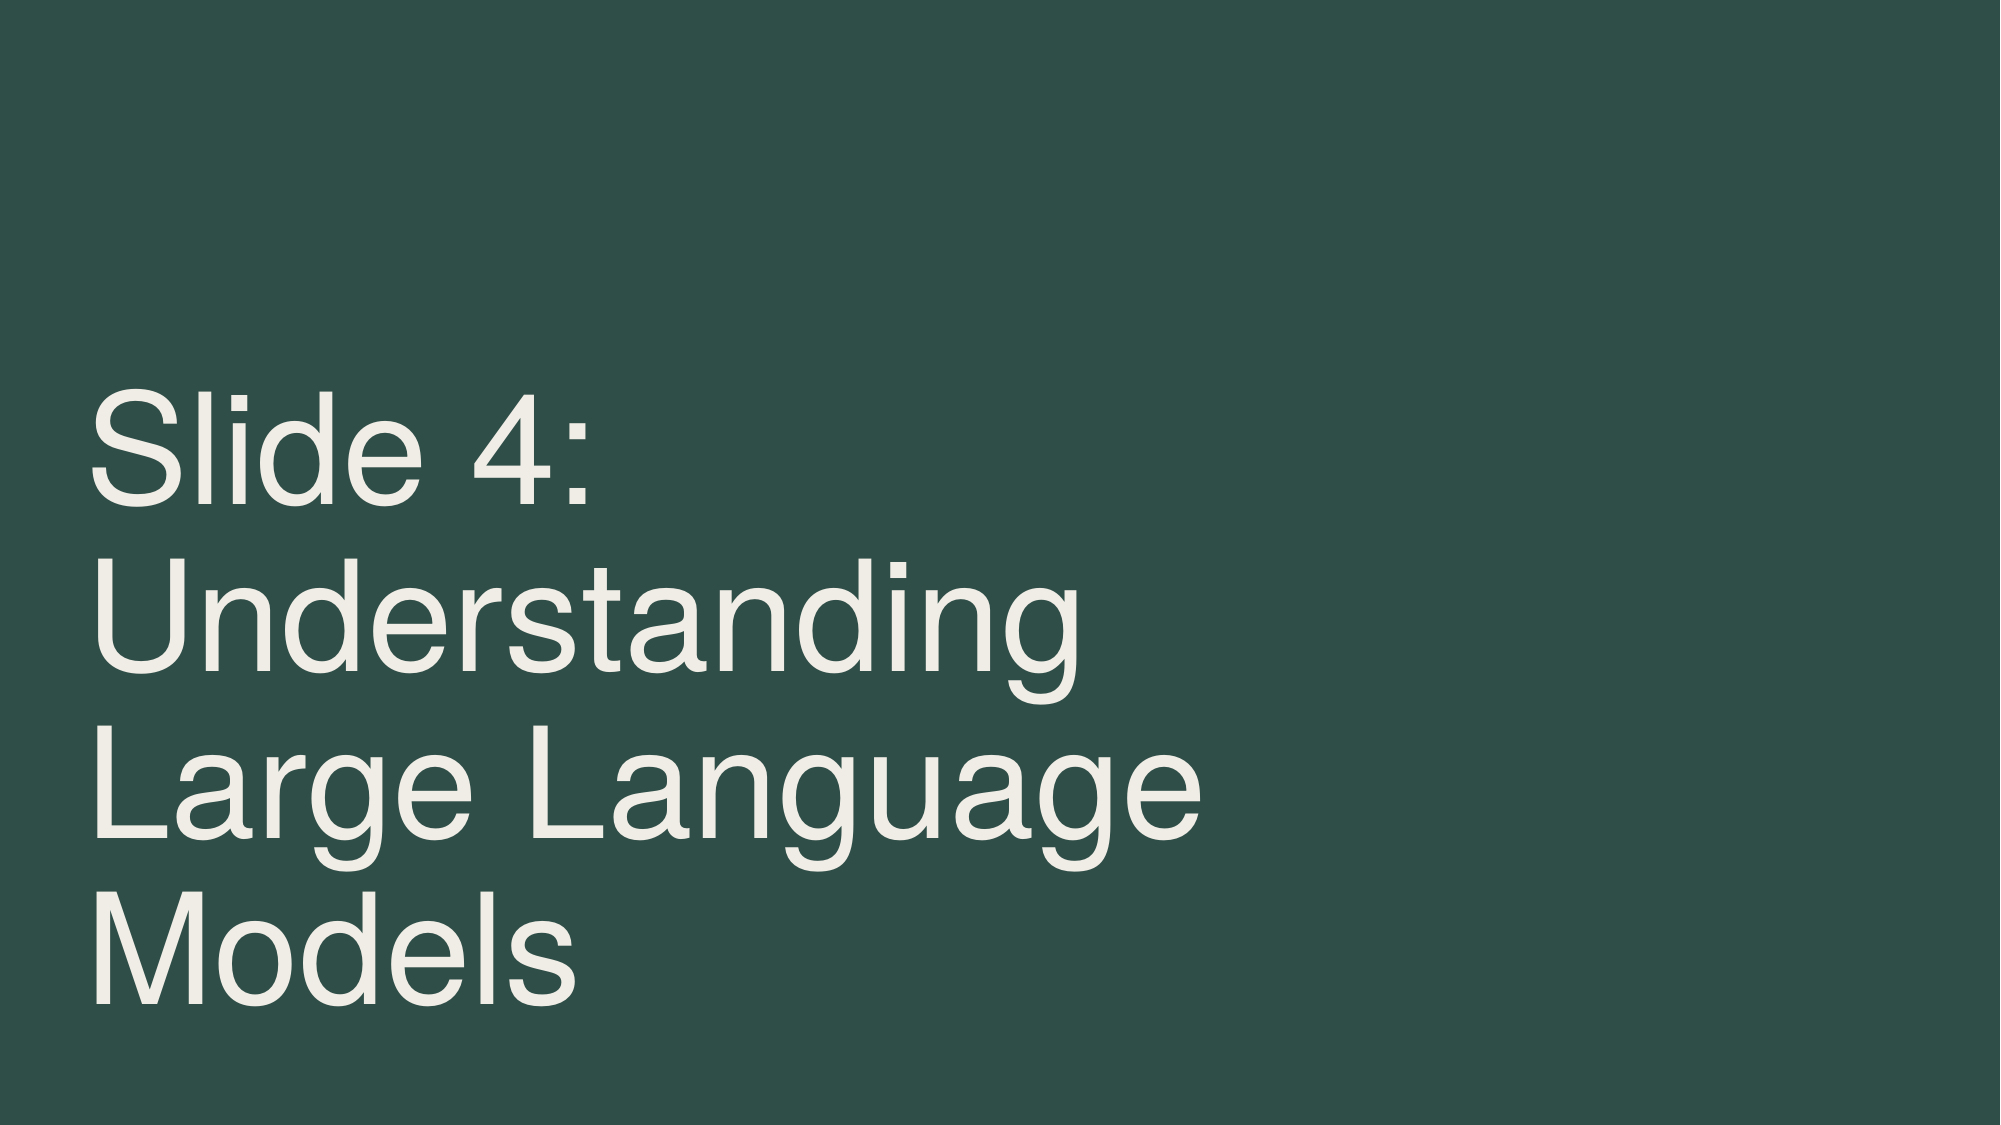

# Slide 4: Understanding Large Language Models